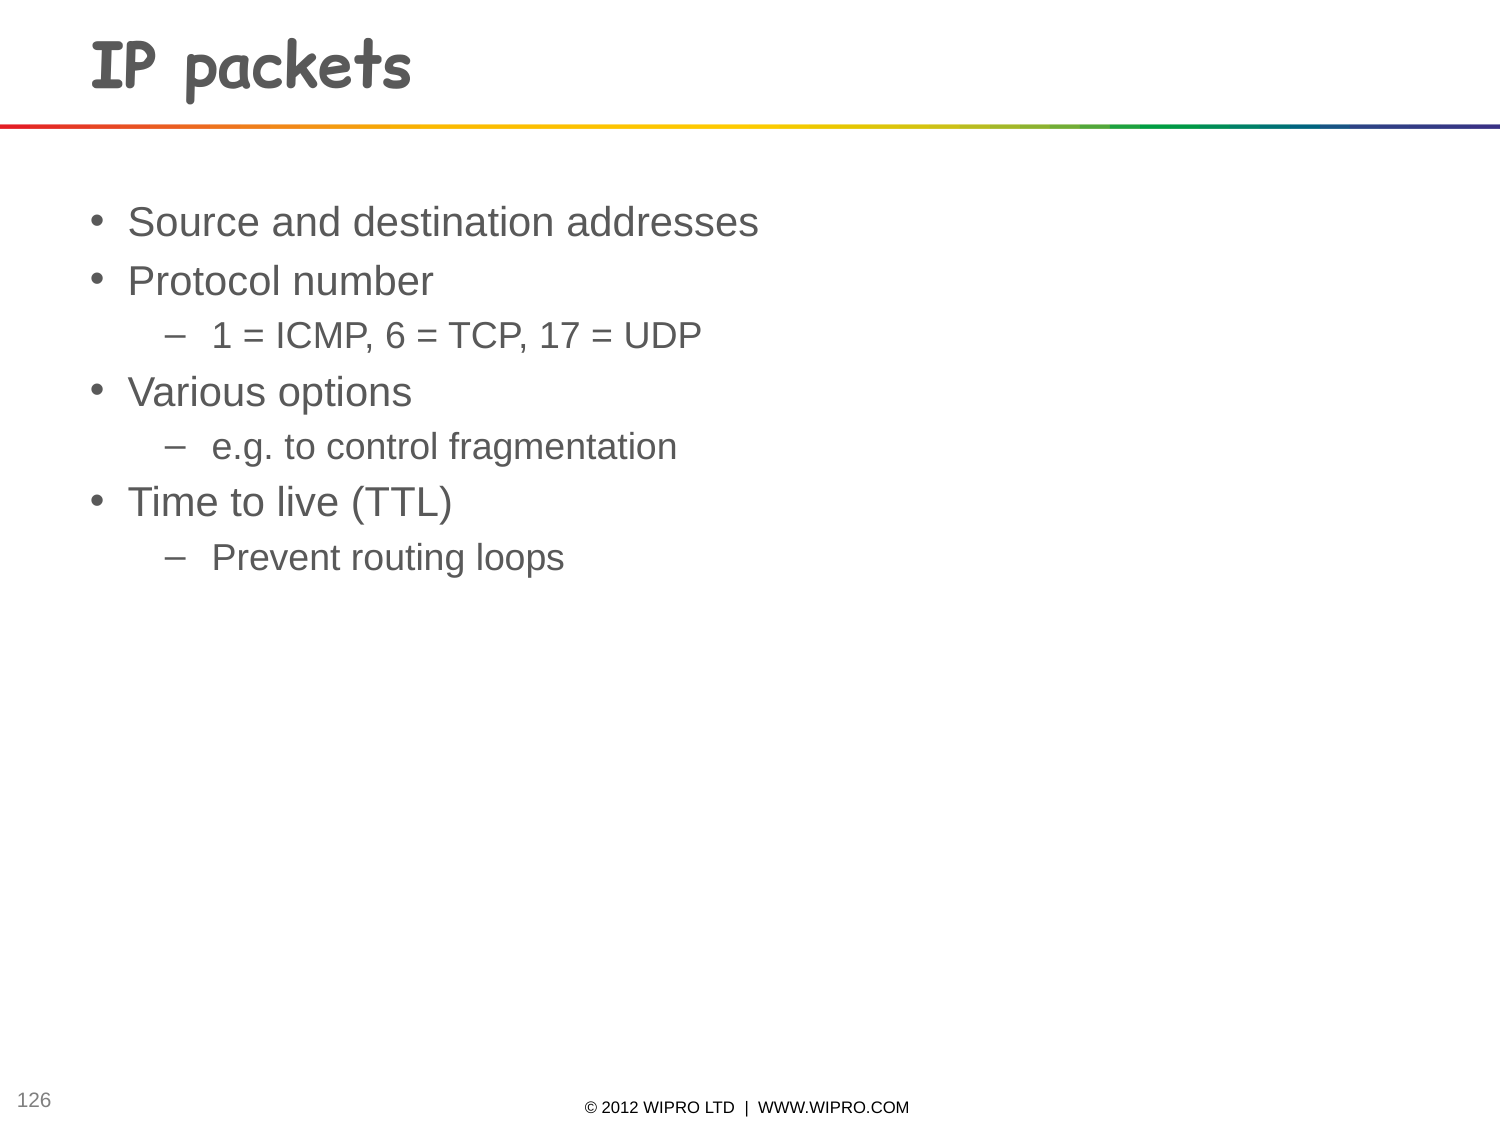

# IP packets
Source and destination addresses
Protocol number
1 = ICMP, 6 = TCP, 17 = UDP
Various options
e.g. to control fragmentation
Time to live (TTL)
Prevent routing loops